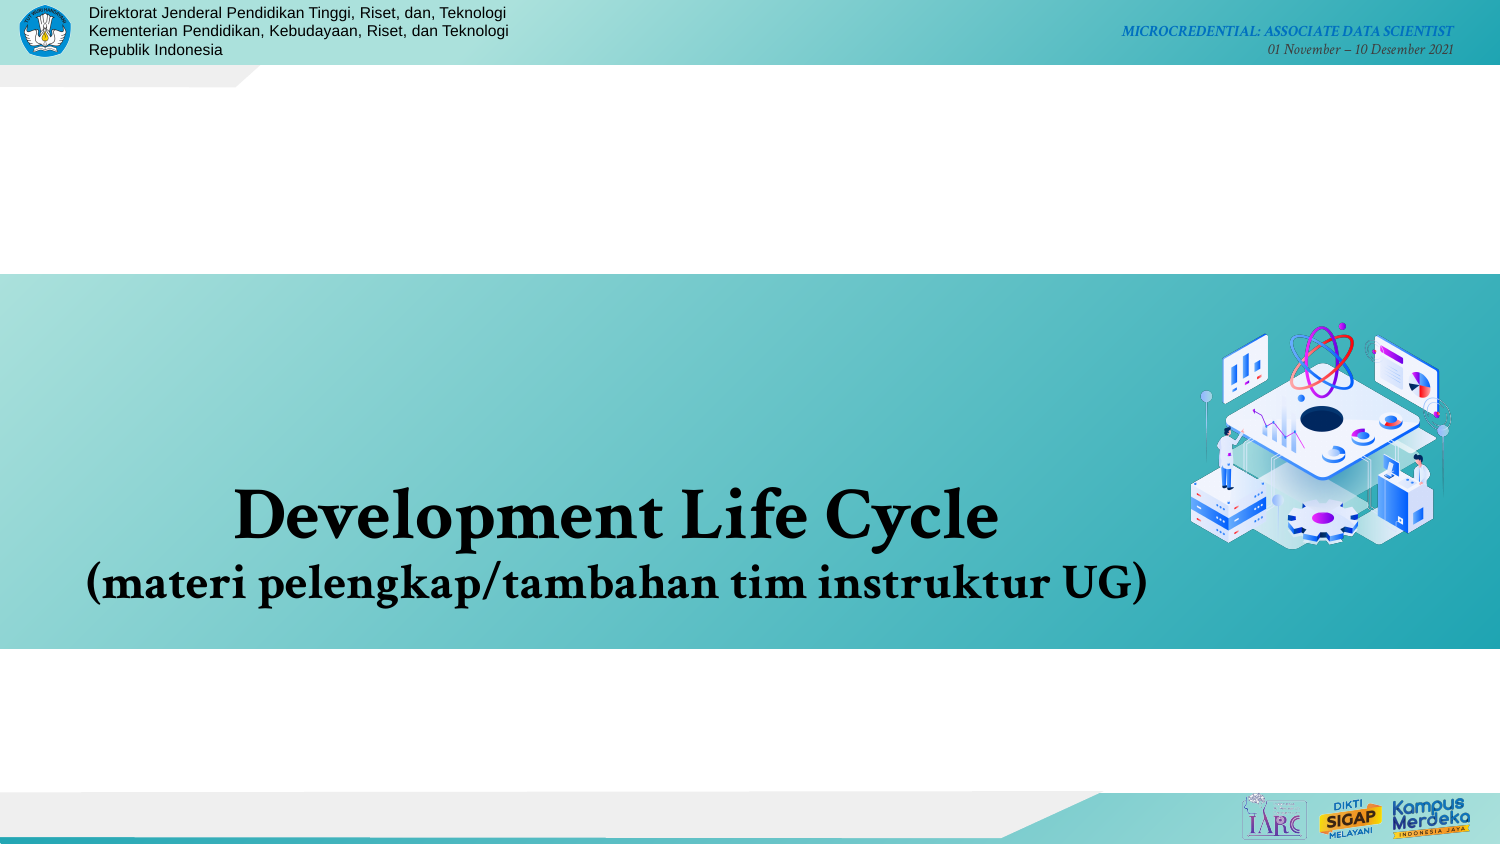

# Development Life Cycle (materi pelengkap/tambahan tim instruktur UG)